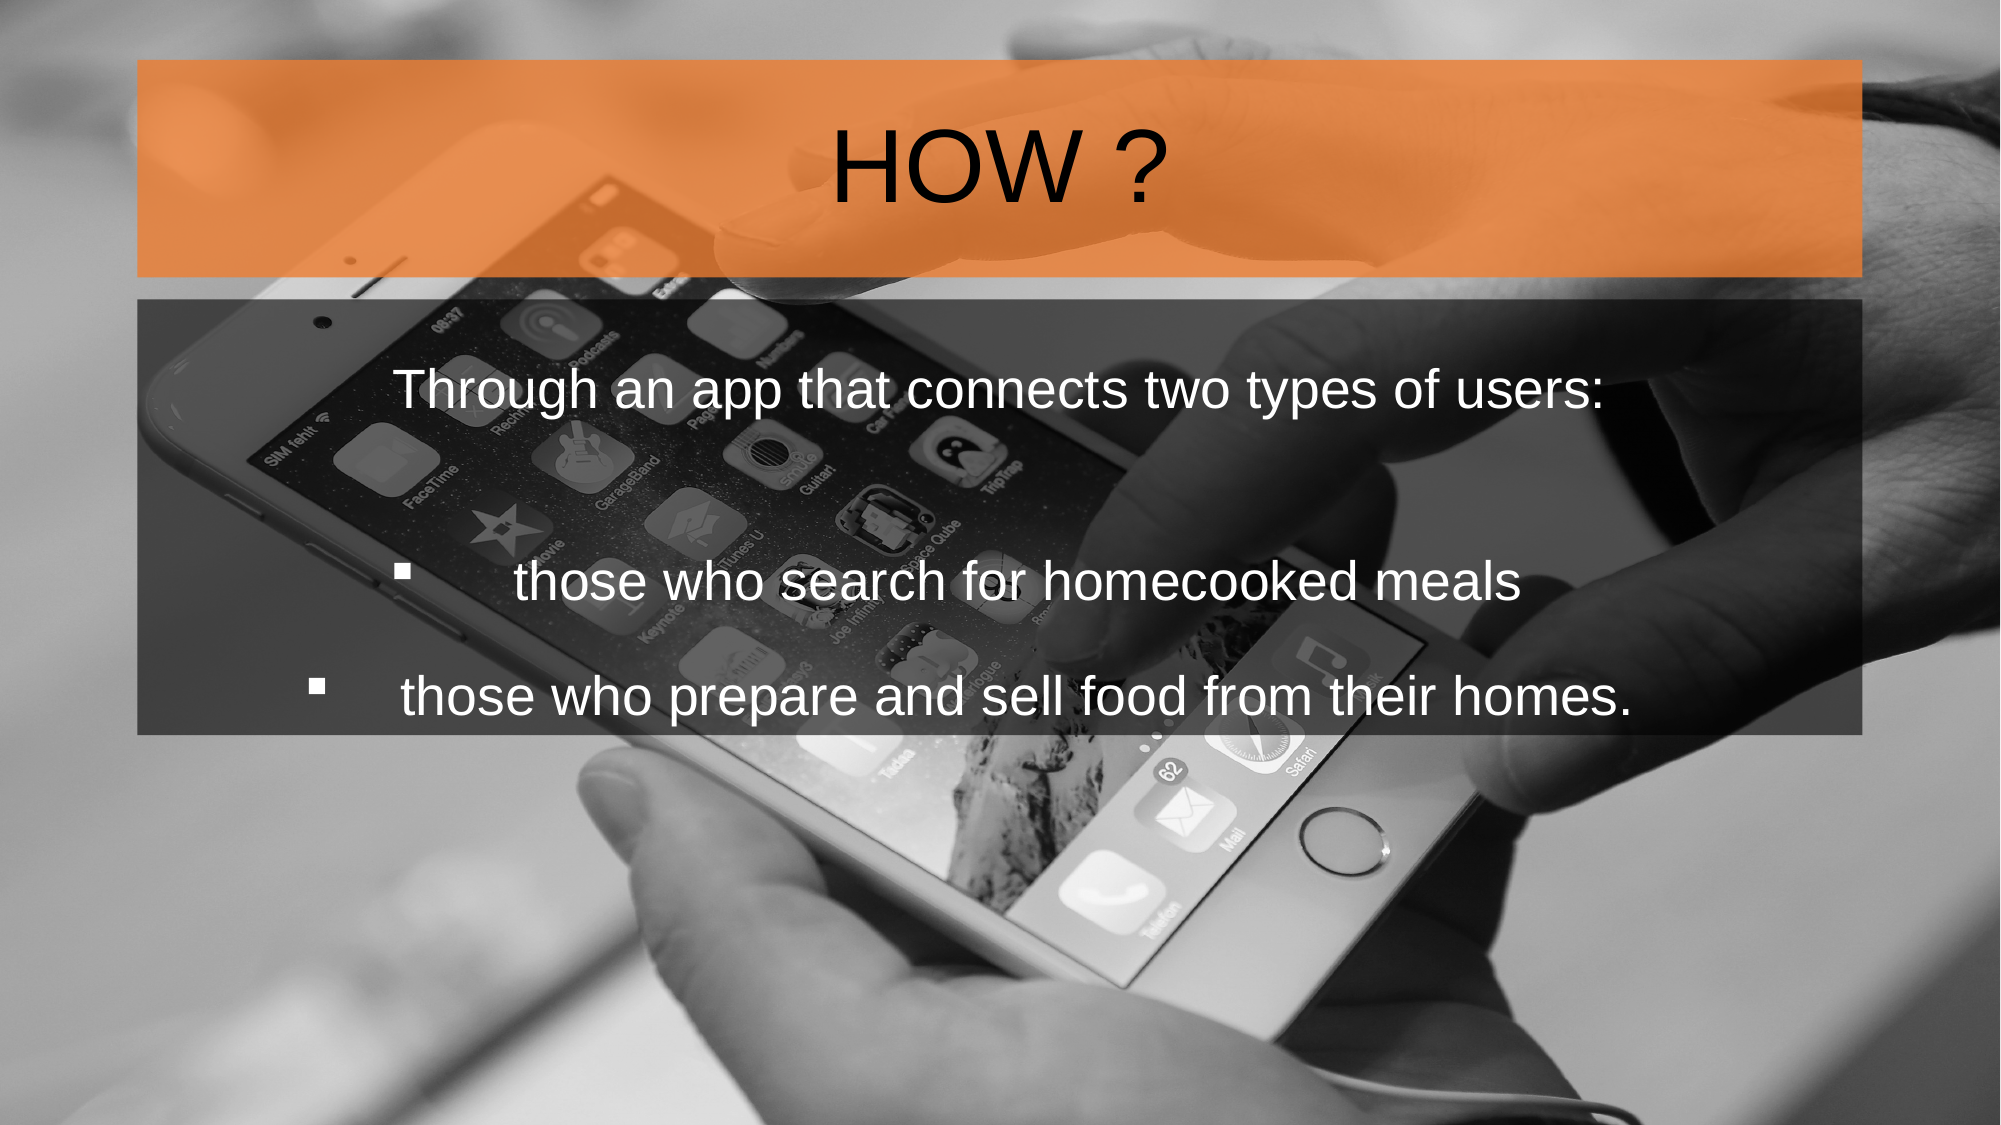

# HOW ?
Through an app that connects two types of users:

those who search for homecooked meals
those who prepare and sell food from their homes.